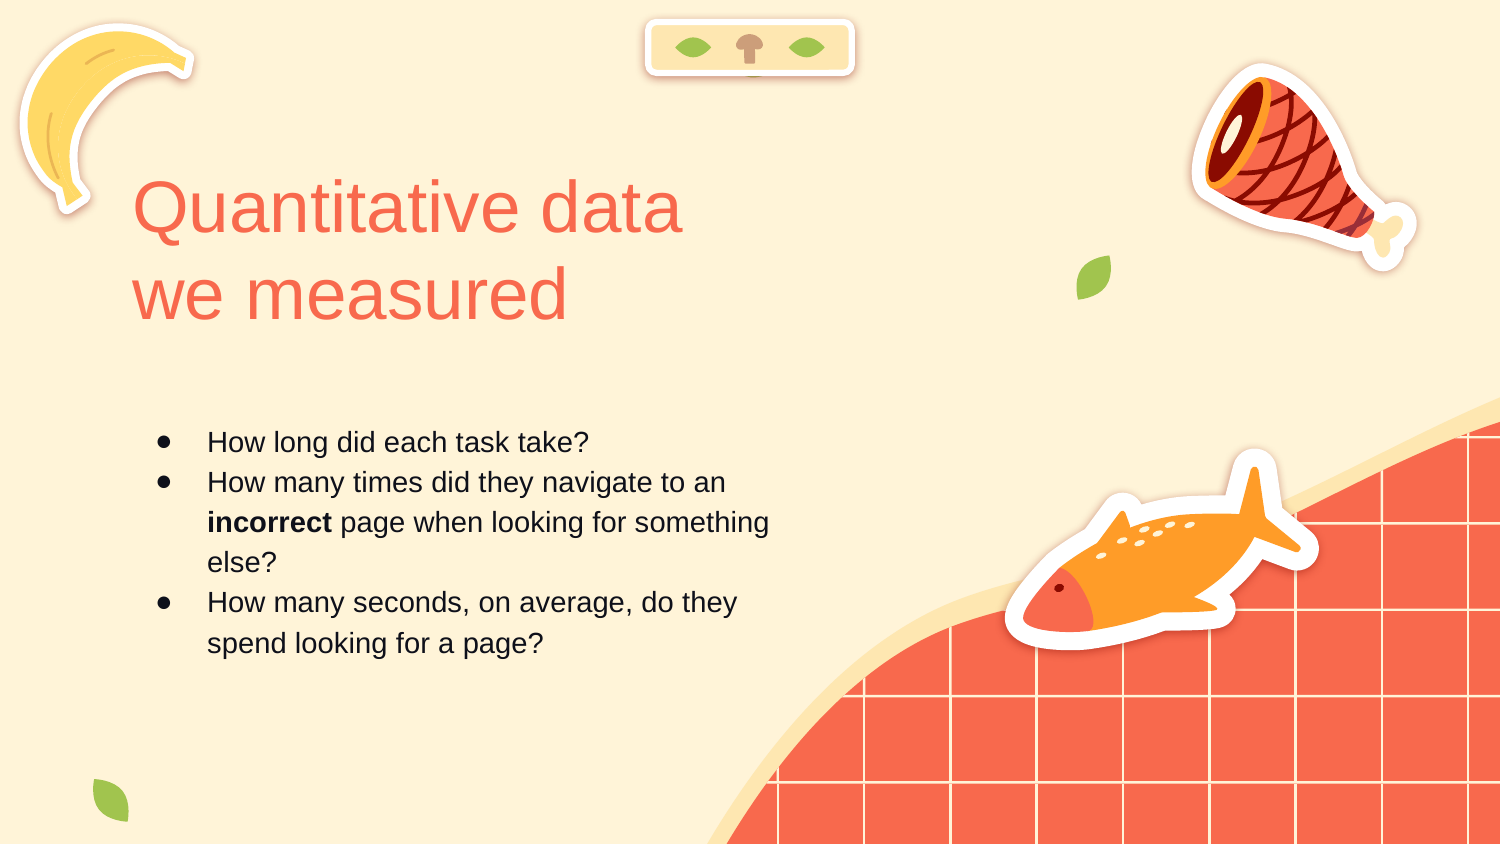

# Quantitative data we measured

How long did each task take?
How many times did they navigate to an incorrect page when looking for something else?
How many seconds, on average, do they spend looking for a page?